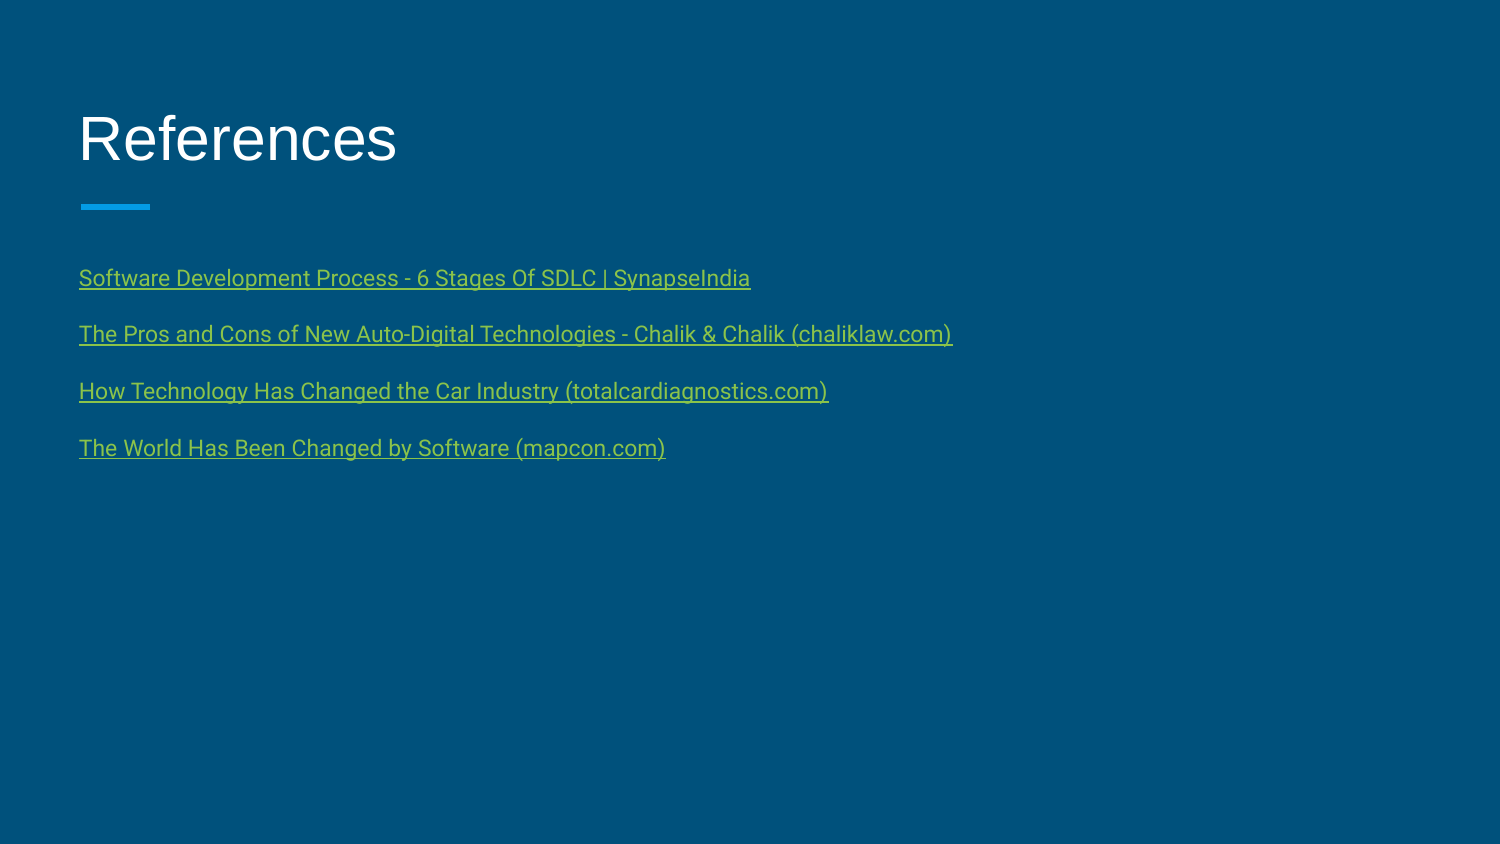

# References
Software Development Process - 6 Stages Of SDLC | SynapseIndia
The Pros and Cons of New Auto-Digital Technologies - Chalik & Chalik (chaliklaw.com)
How Technology Has Changed the Car Industry (totalcardiagnostics.com)
The World Has Been Changed by Software (mapcon.com)